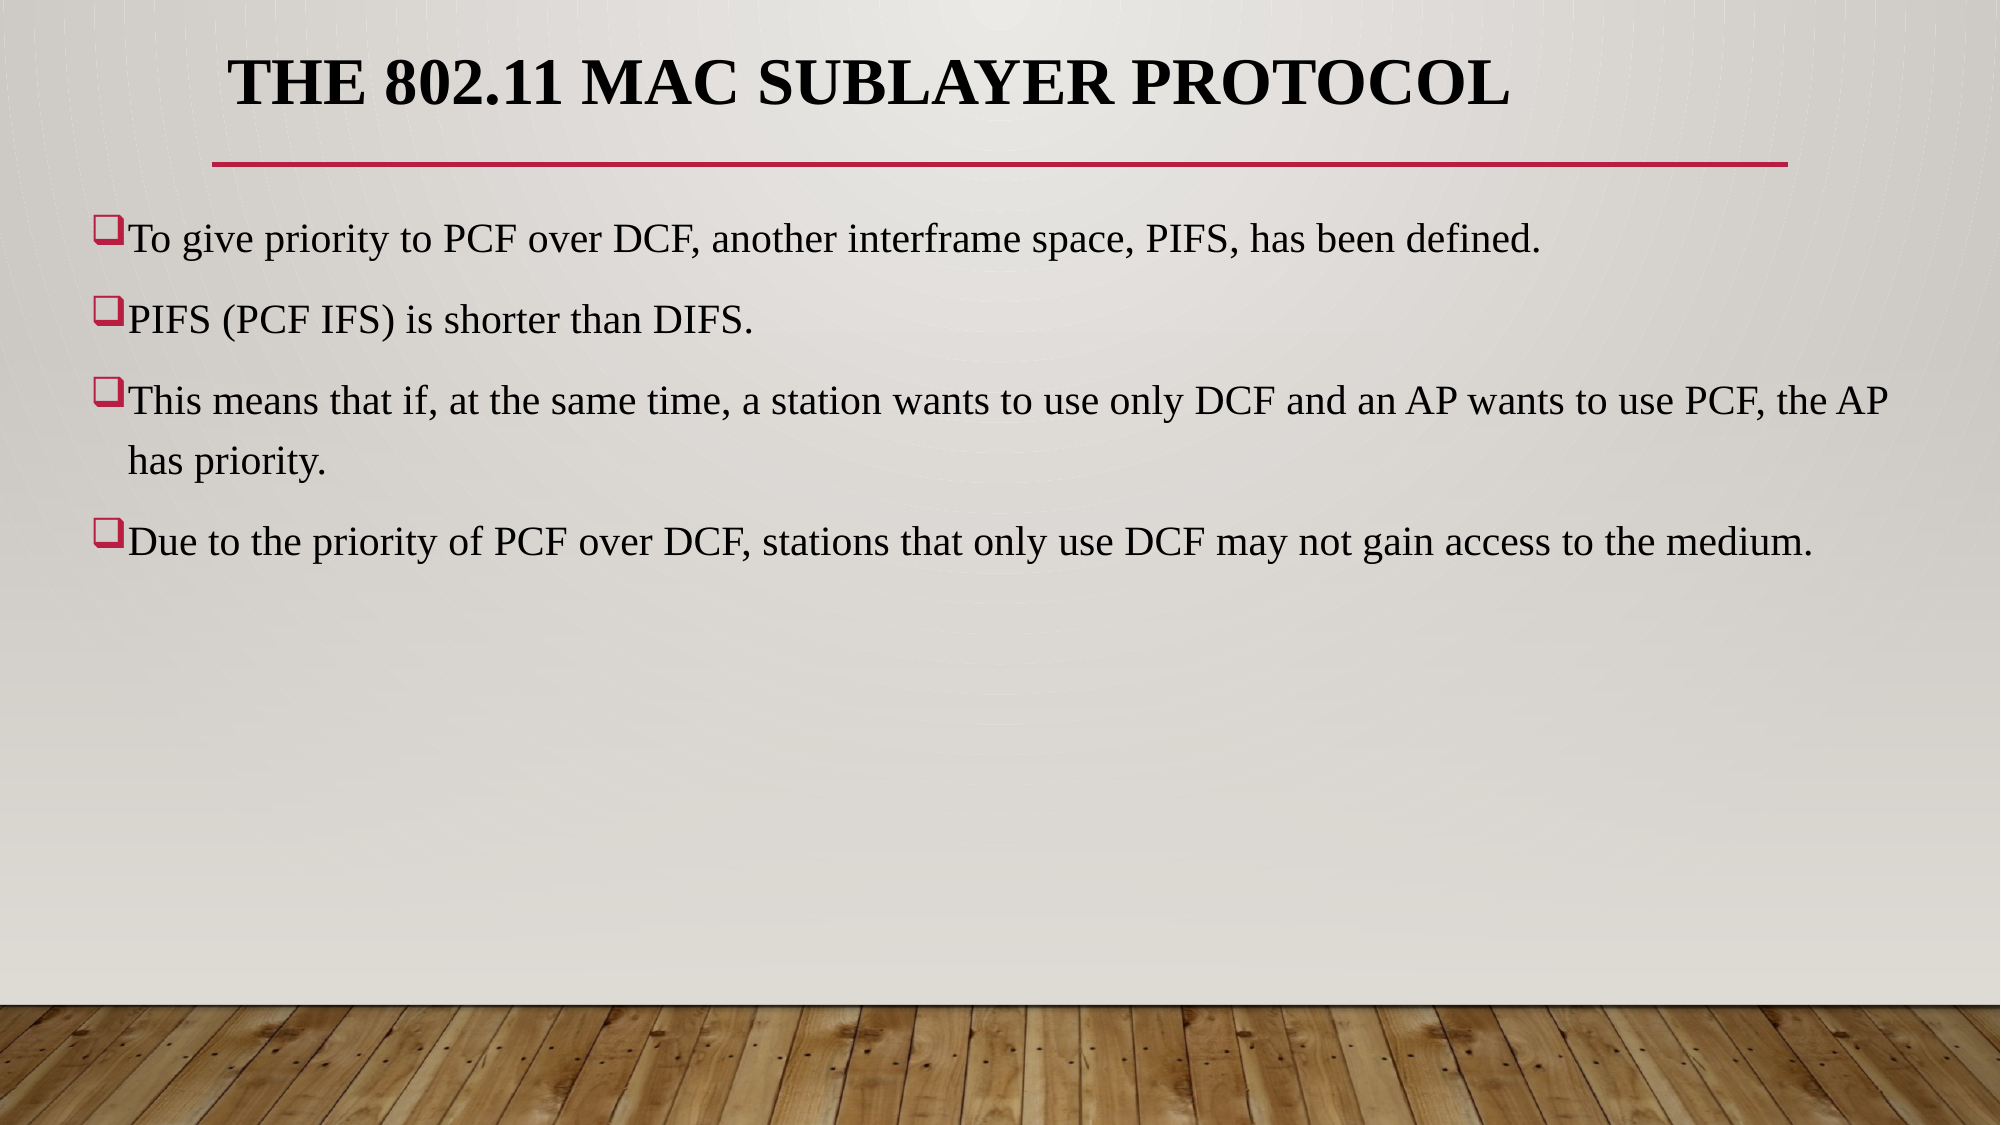

# THE 802.11 MAC SUBLAYER PROTOCOL
To give priority to PCF over DCF, another interframe space, PIFS, has been defined.
PIFS (PCF IFS) is shorter than DIFS.
This means that if, at the same time, a station wants to use only DCF and an AP wants to use PCF, the AP has priority.
Due to the priority of PCF over DCF, stations that only use DCF may not gain access to the medium.